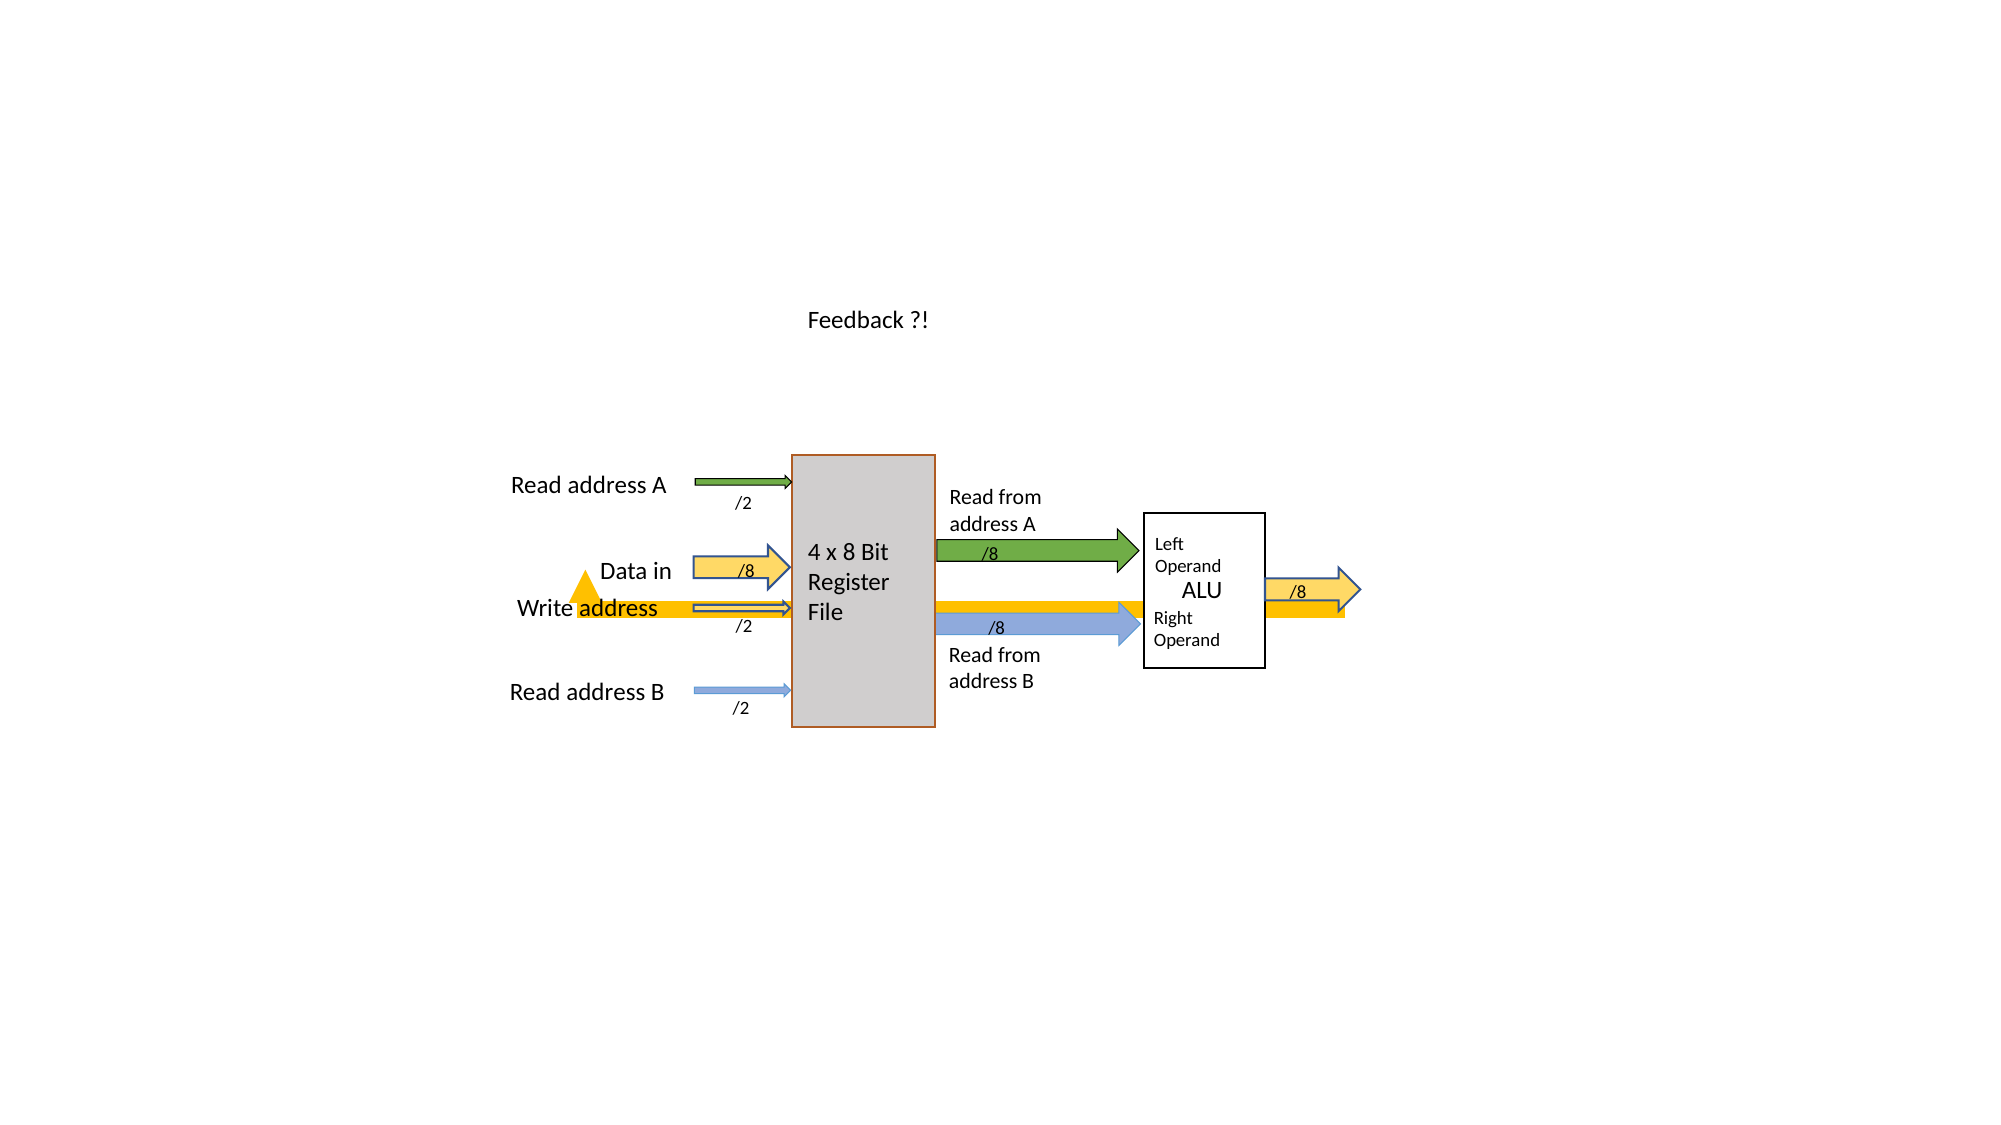

Feedback ?!

Read address A

Read from
address A
/2

Left Operand
4 x 8 Bit
Register File

/8

Data in
/8
ALU
Write address
Right Operand

/2
/8
Read from
address B
Read address B

/2

/8